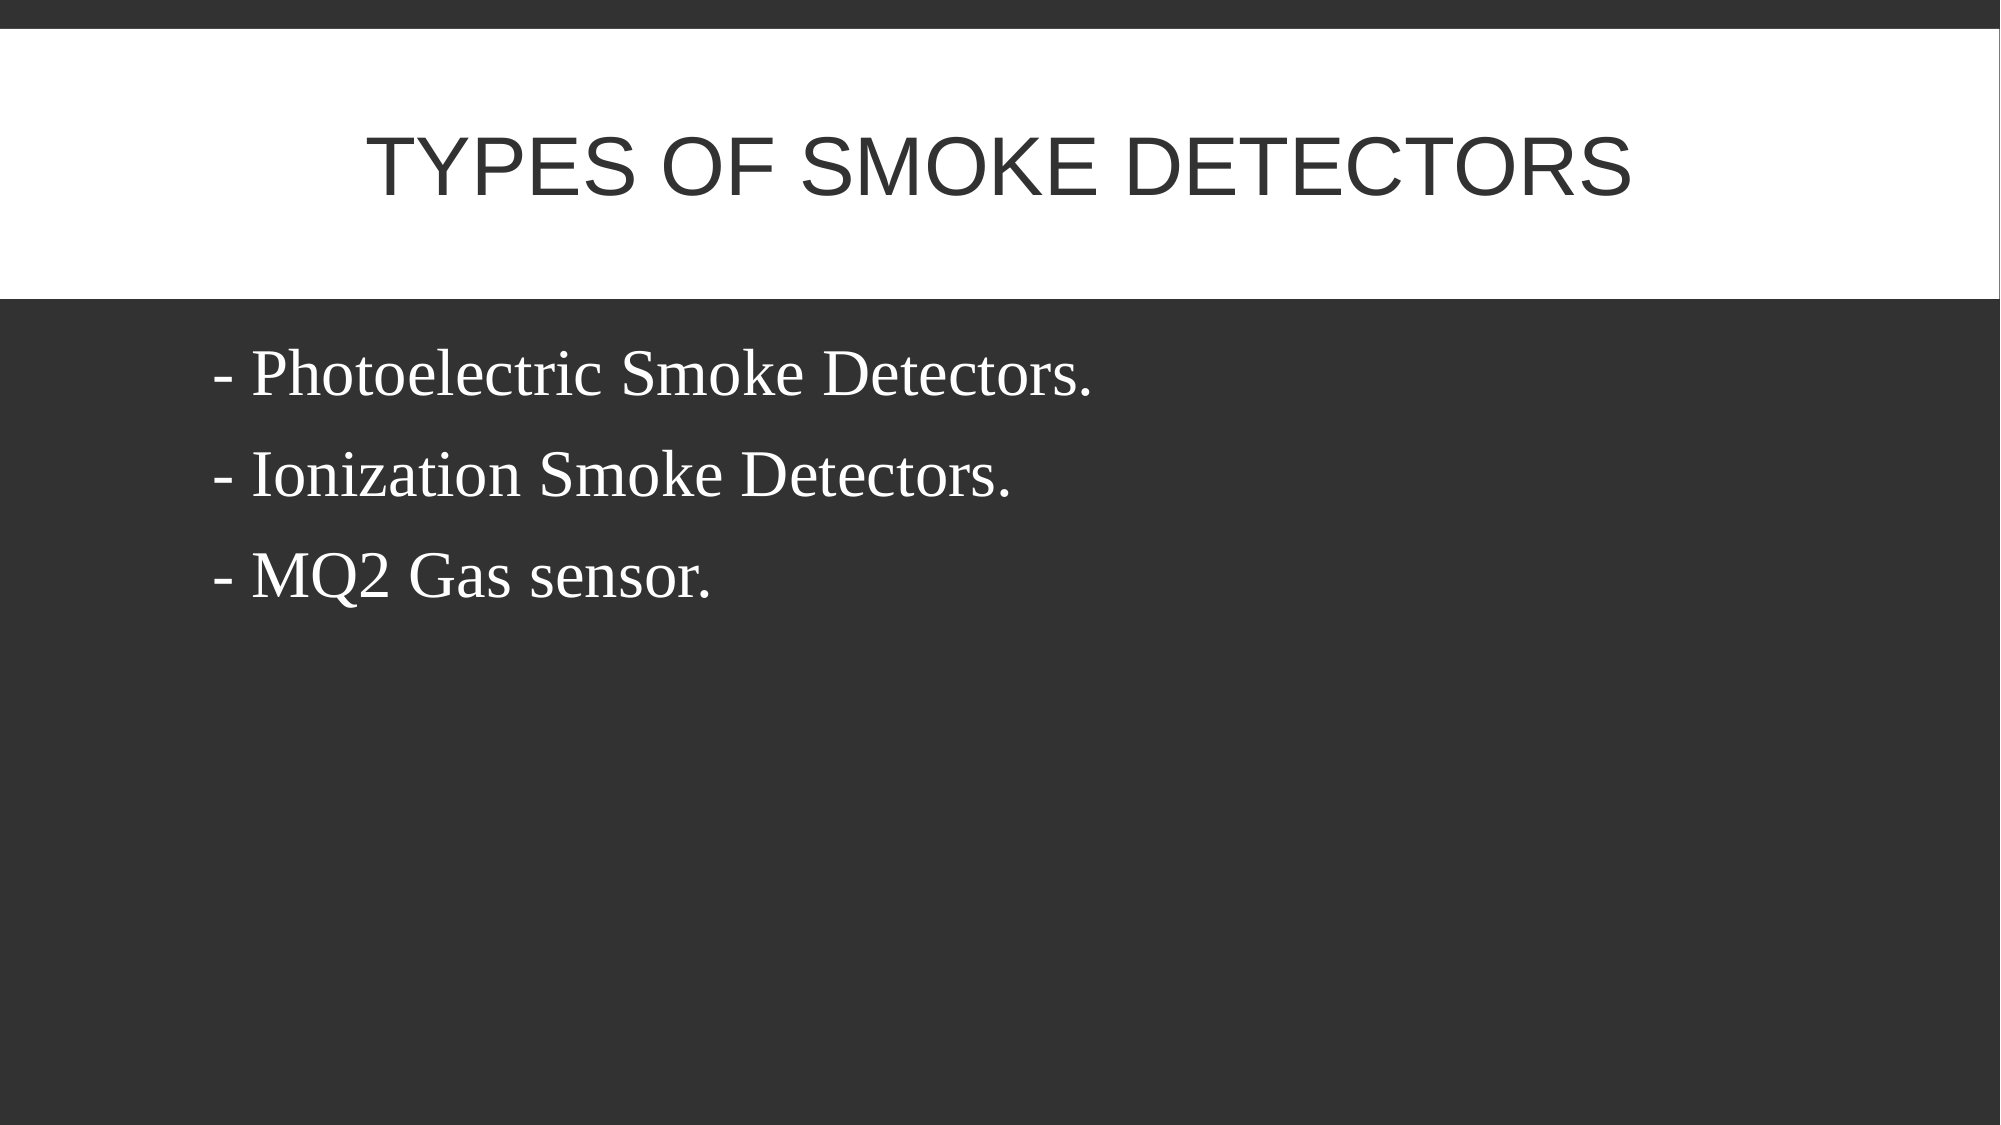

# Types of Smoke Detectors
- Photoelectric Smoke Detectors.
- Ionization Smoke Detectors.
- MQ2 Gas sensor.